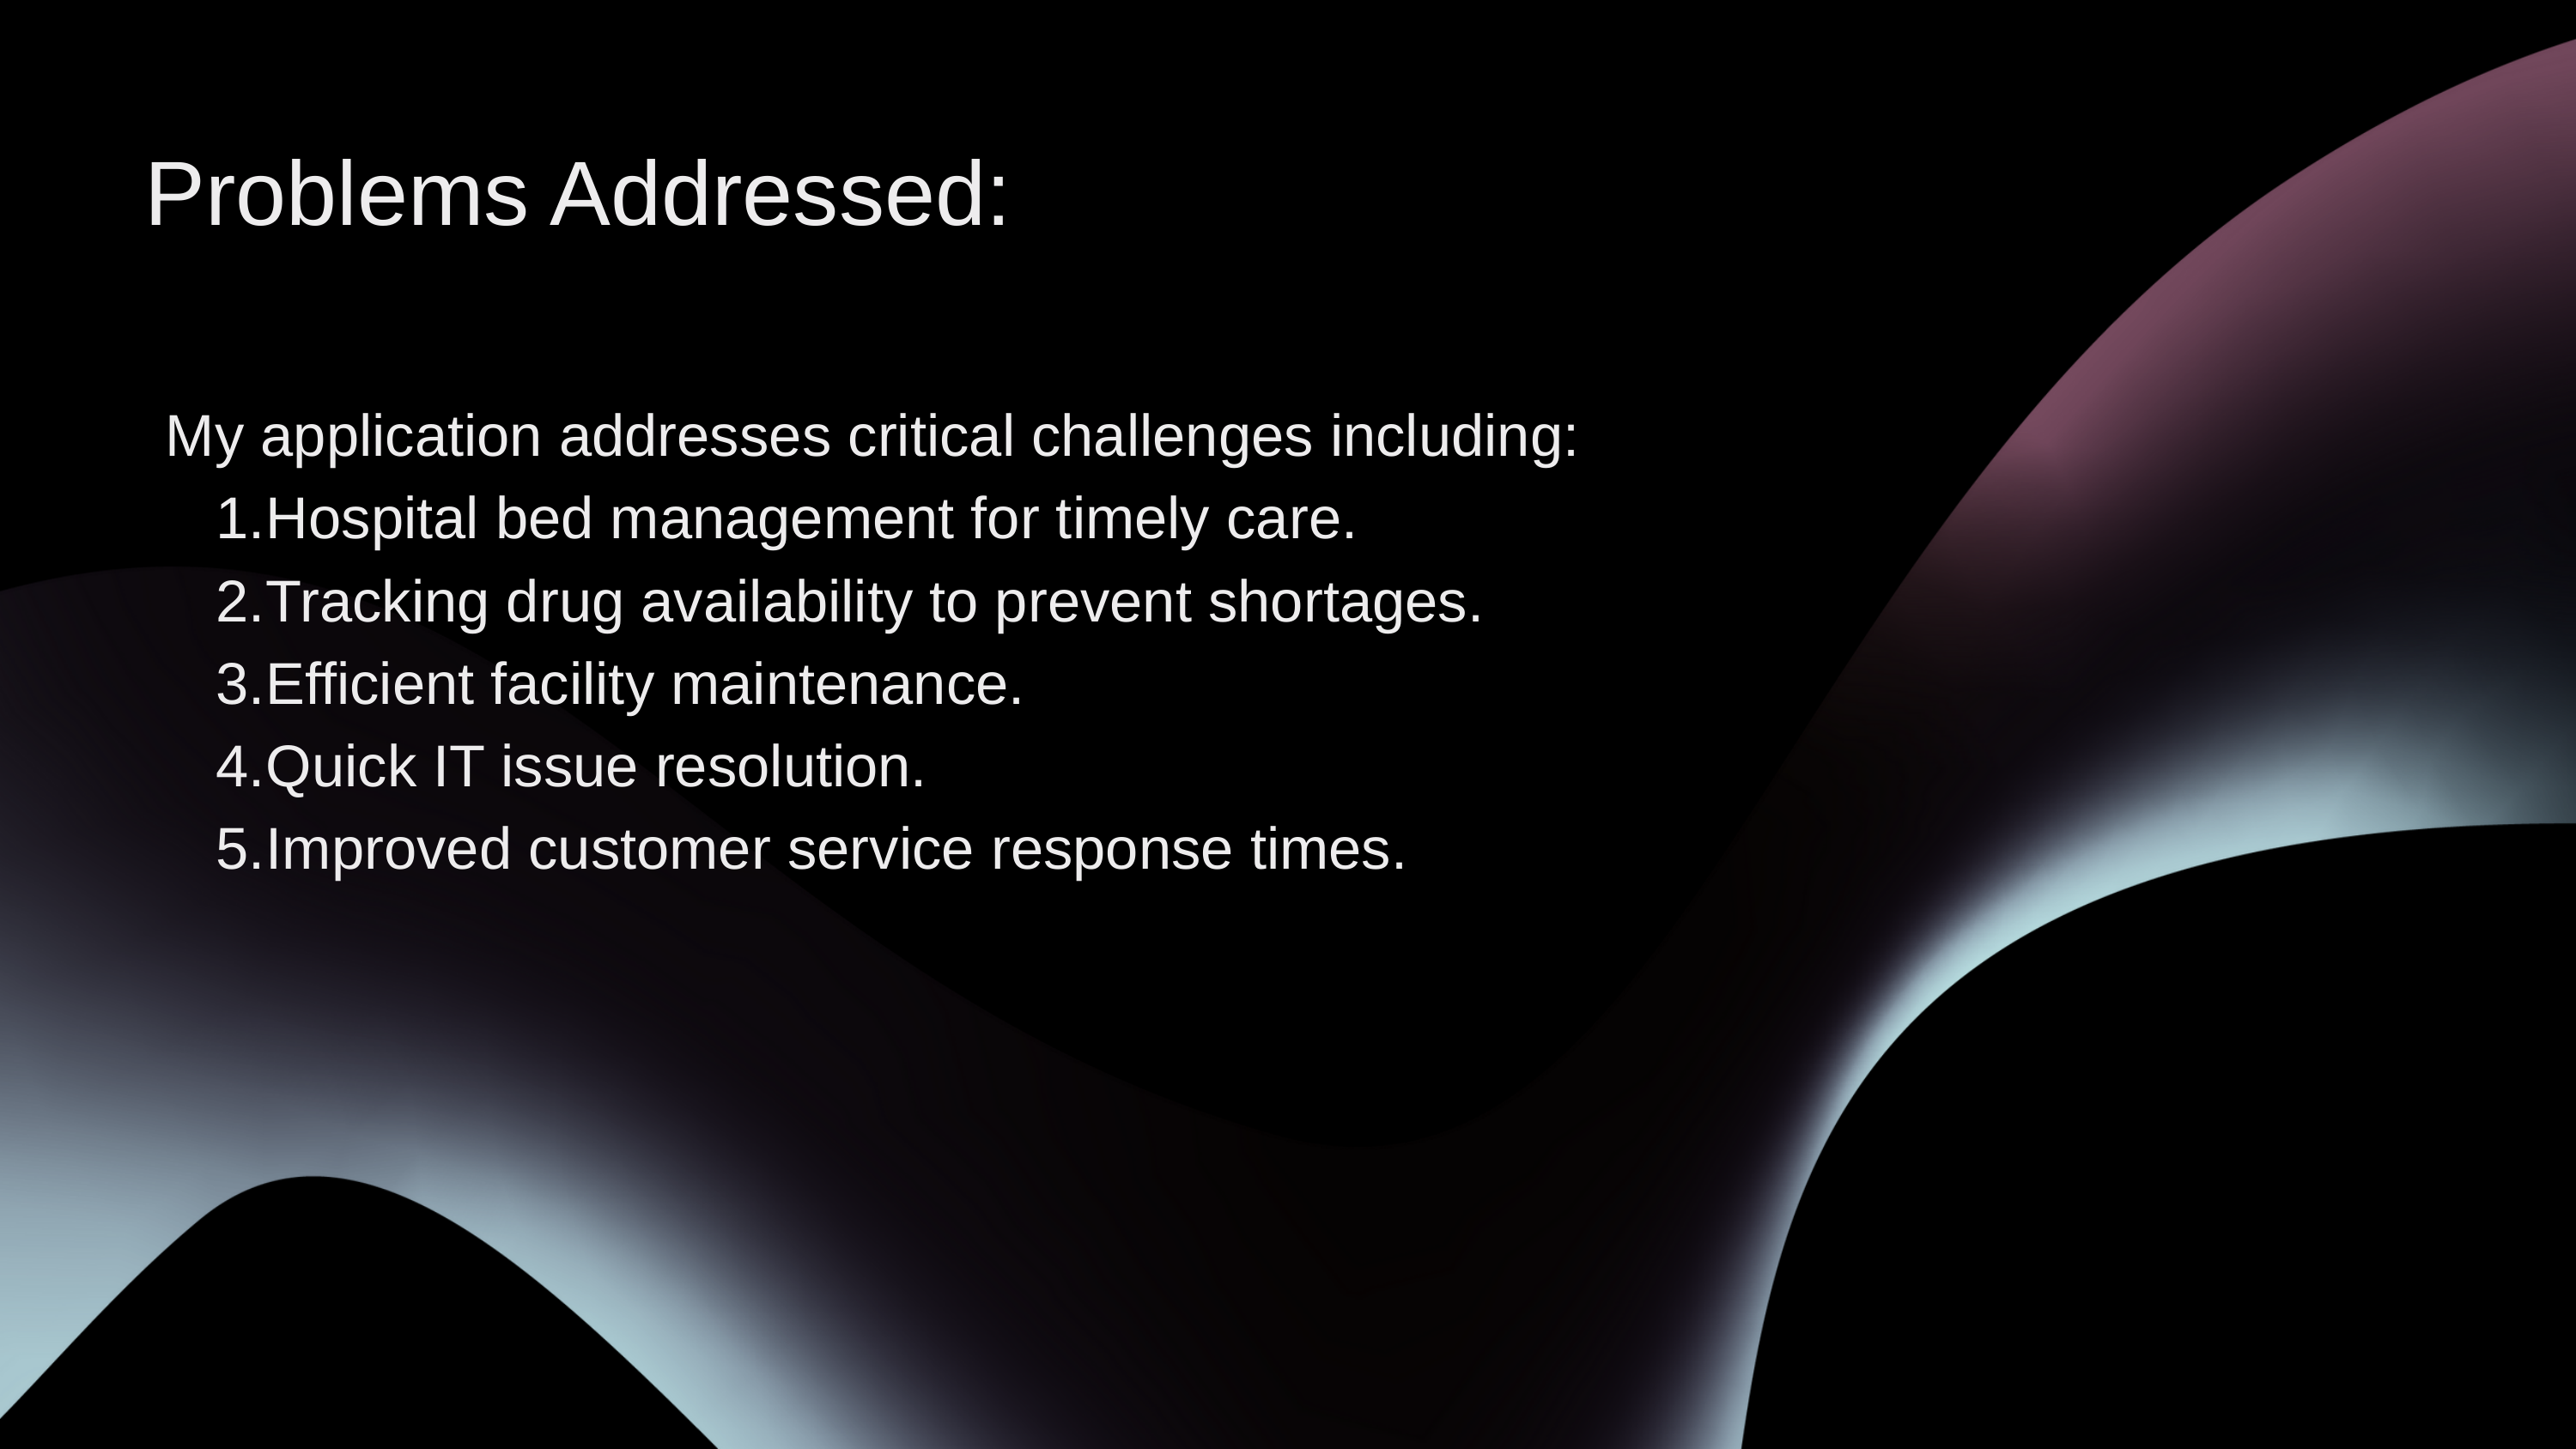

Problems Addressed:
My application addresses critical challenges including:
Hospital bed management for timely care.
Tracking drug availability to prevent shortages.
Efficient facility maintenance.
Quick IT issue resolution.
Improved customer service response times.